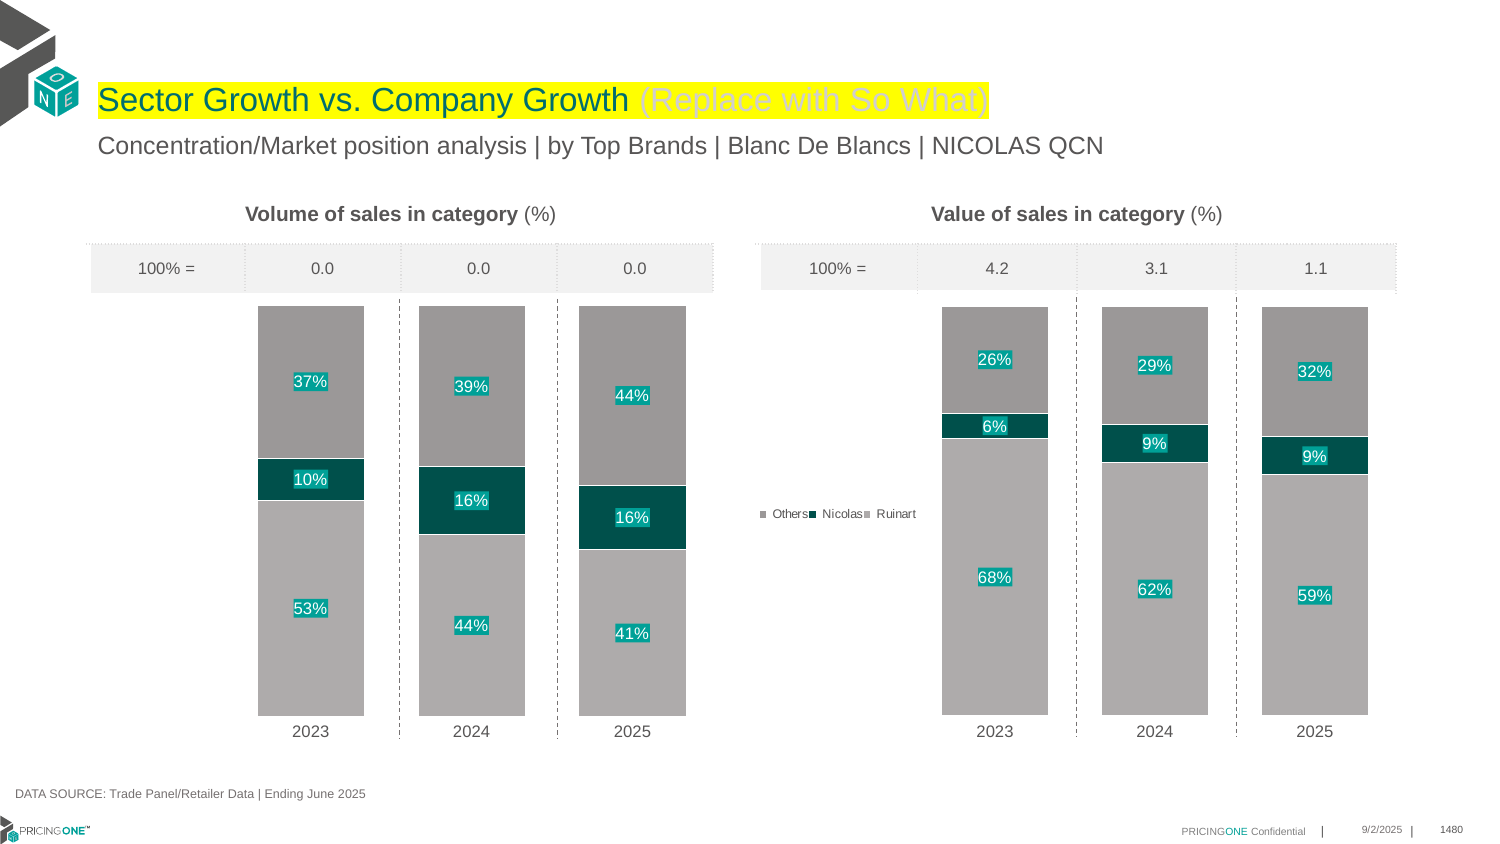

# Sector Growth vs. Company Growth (Replace with So What)
Concentration/Market position analysis | by Top Brands | Blanc De Blancs | NICOLAS QCN
| Volume of sales in category (%) |  |  |  |
| --- | --- | --- | --- |
| 100% = | 0.0 | 0.0 | 0.0 |
| Value of sales in category (%) |  |  |  |
| --- | --- | --- | --- |
| 100% = | 4.2 | 3.1 | 1.1 |

### Chart

| Category | Ruinart | Nicolas | Others |
|---|---|---|---|
| 2023 | 0.5258050388400987 | 0.10275914528732452 | 0.37143581587257674 |
| 2024 | 0.4426107420536805 | 0.1642884804432661 | 0.3931007775030535 |
| 2025 | 0.4058213716108453 | 0.15566188197767145 | 0.43851674641148325 |

### Chart

| Category | Ruinart | Nicolas | Others |
|---|---|---|---|
| 2023 | 0.6768681155820202 | 0.06188382996545116 | 0.2612480544525287 |
| 2024 | 0.618895479616775 | 0.09240109481880902 | 0.2887034255644159 |
| 2025 | 0.5879017968339345 | 0.09331818169730825 | 0.3187800214687573 |
DATA SOURCE: Trade Panel/Retailer Data | Ending June 2025

9/2/2025
1480